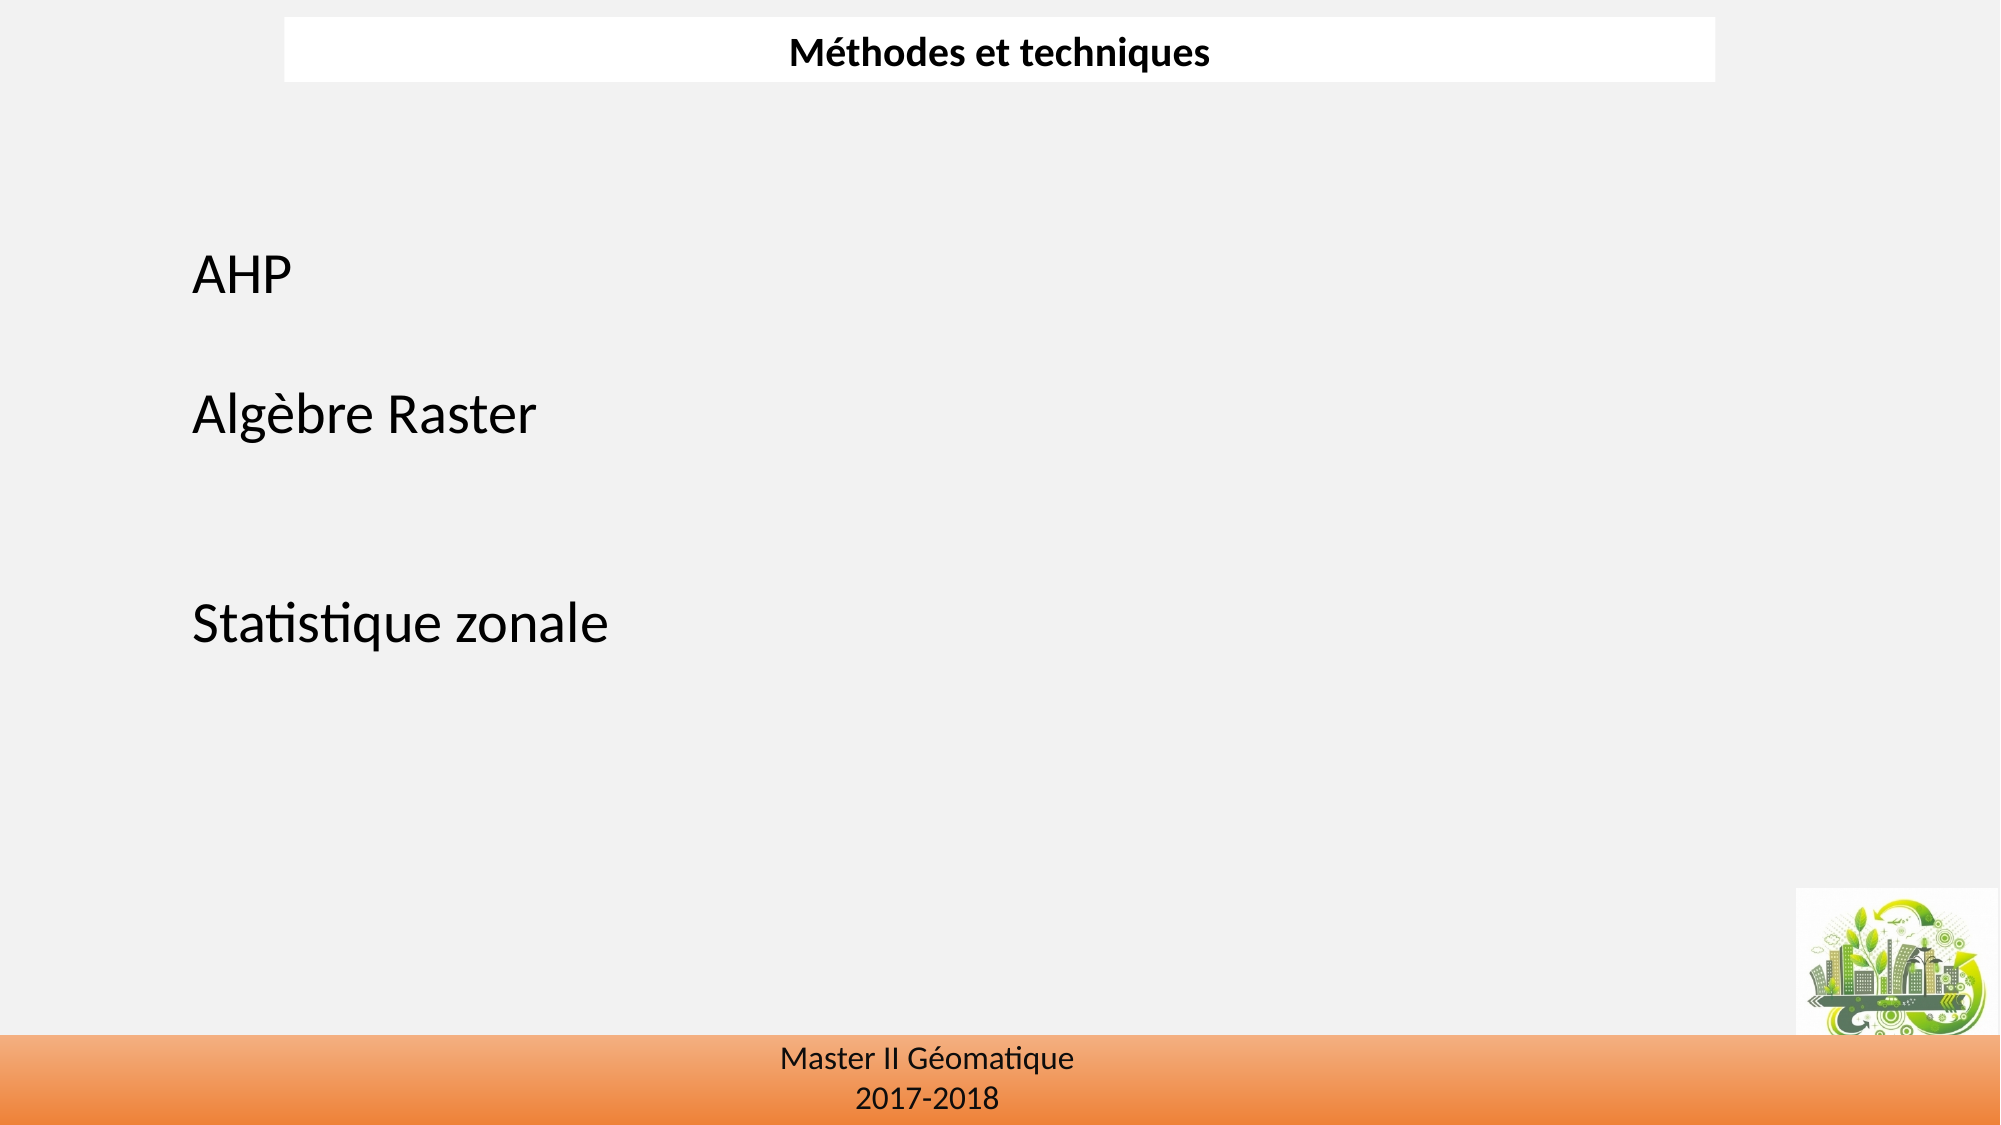

Méthodes et techniques
AHP

Algèbre Raster

Statistique zonale